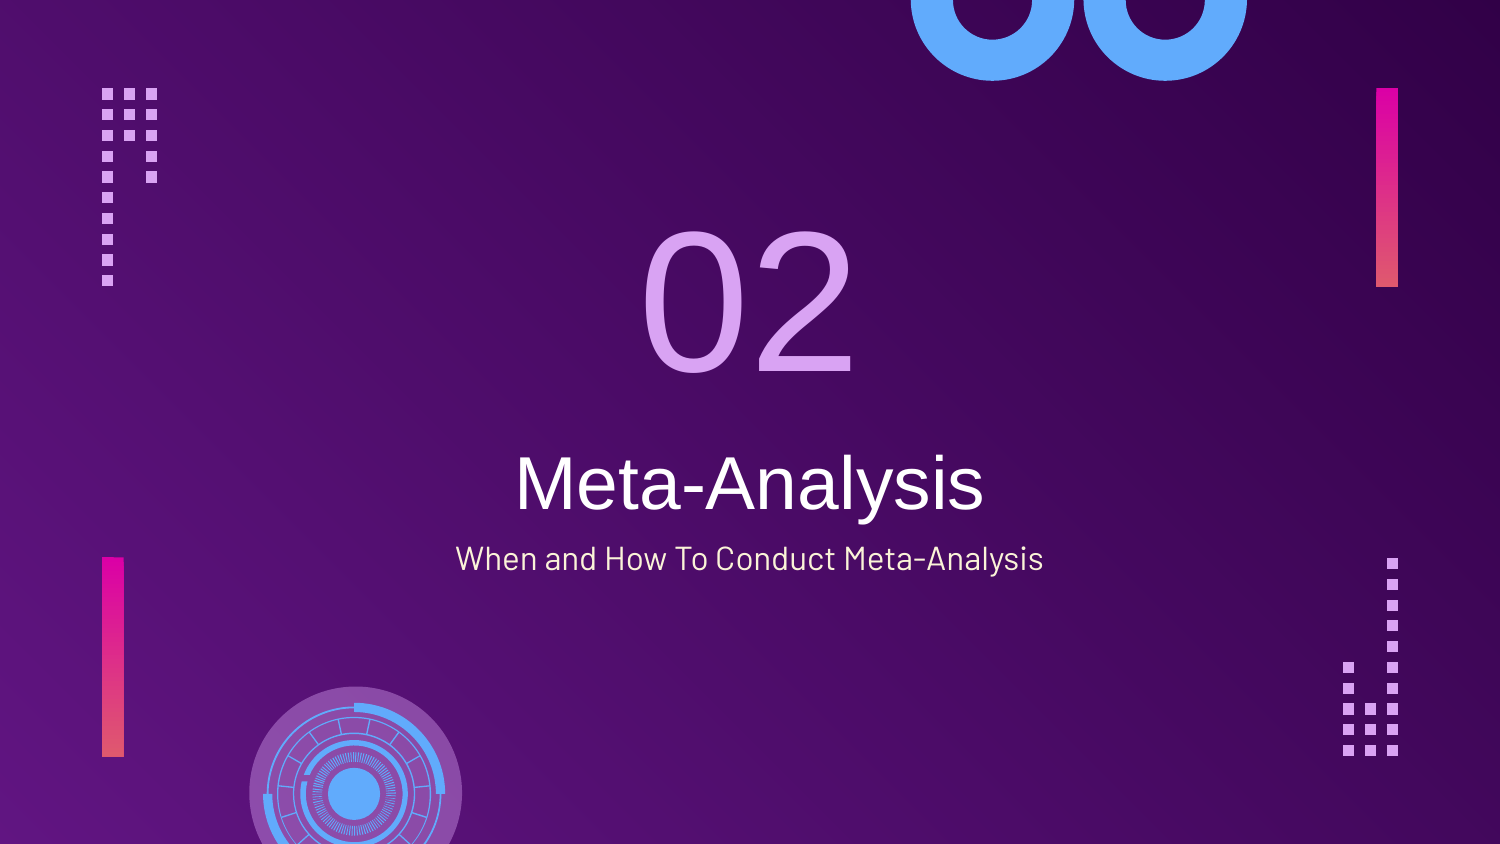

02
# Meta-Analysis
When and How To Conduct Meta-Analysis